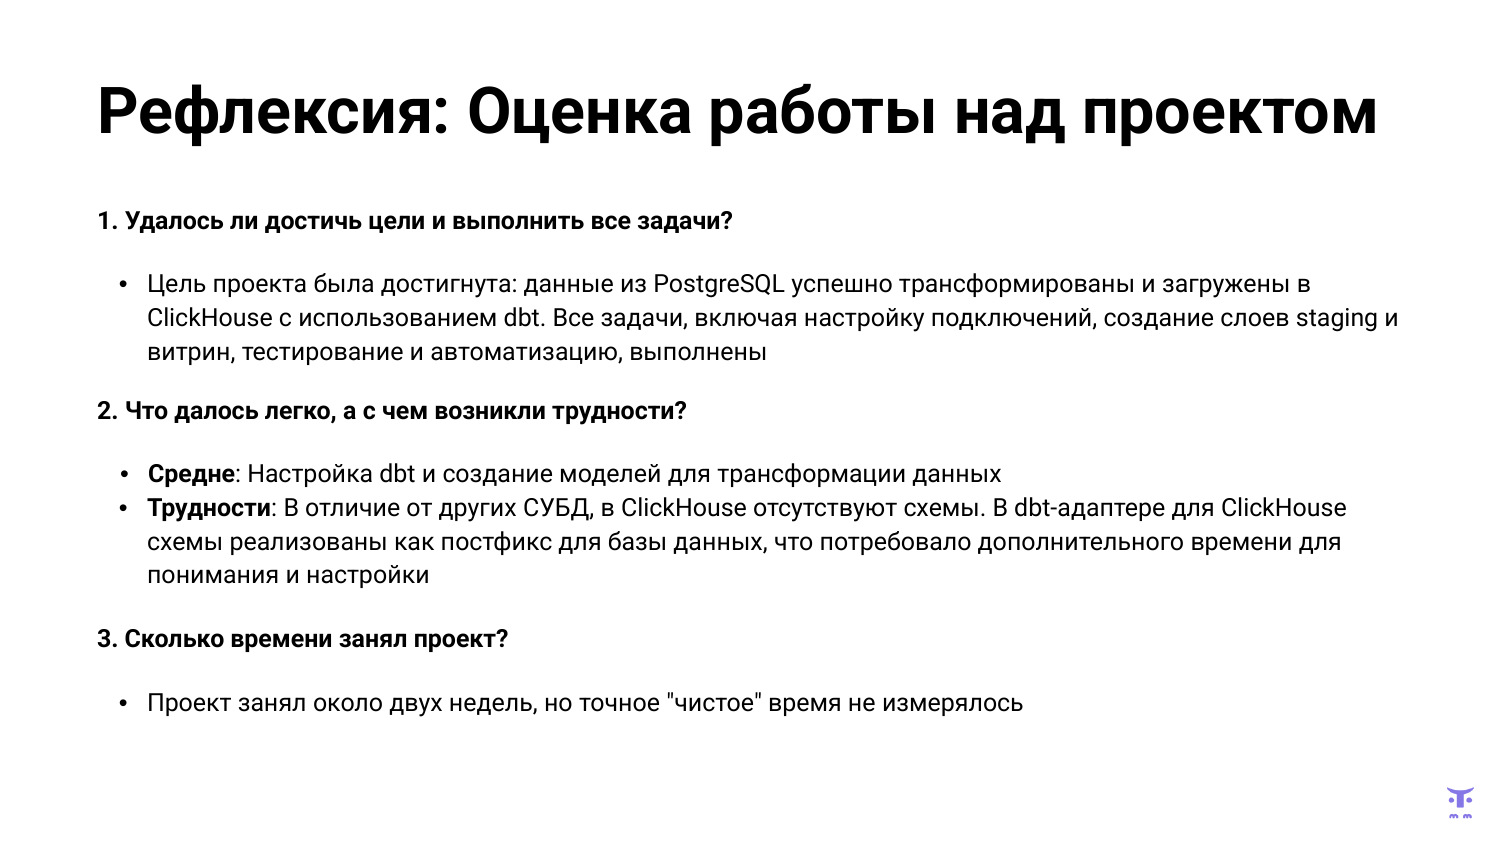

# Рефлексия: Оценка работы над проектом
| 1. Удалось ли достичь цели и выполнить все задачи? |
| --- |
| Цель проекта была достигнута: данные из PostgreSQL успешно трансформированы и загружены в ClickHouse с использованием dbt. Все задачи, включая настройку подключений, создание слоев staging и витрин, тестирование и автоматизацию, выполнены |
| 2. Что далось легко, а с чем возникли трудности? |
| Средне: Настройка dbt и создание моделей для трансформации данных Трудности: В отличие от других СУБД, в ClickHouse отсутствуют схемы. В dbt-адаптере для ClickHouse схемы реализованы как постфикс для базы данных, что потребовало дополнительного времени для понимания и настройки |
| 3. Сколько времени занял проект? |
| Проект занял около двух недель, но точное "чистое" время не измерялось |